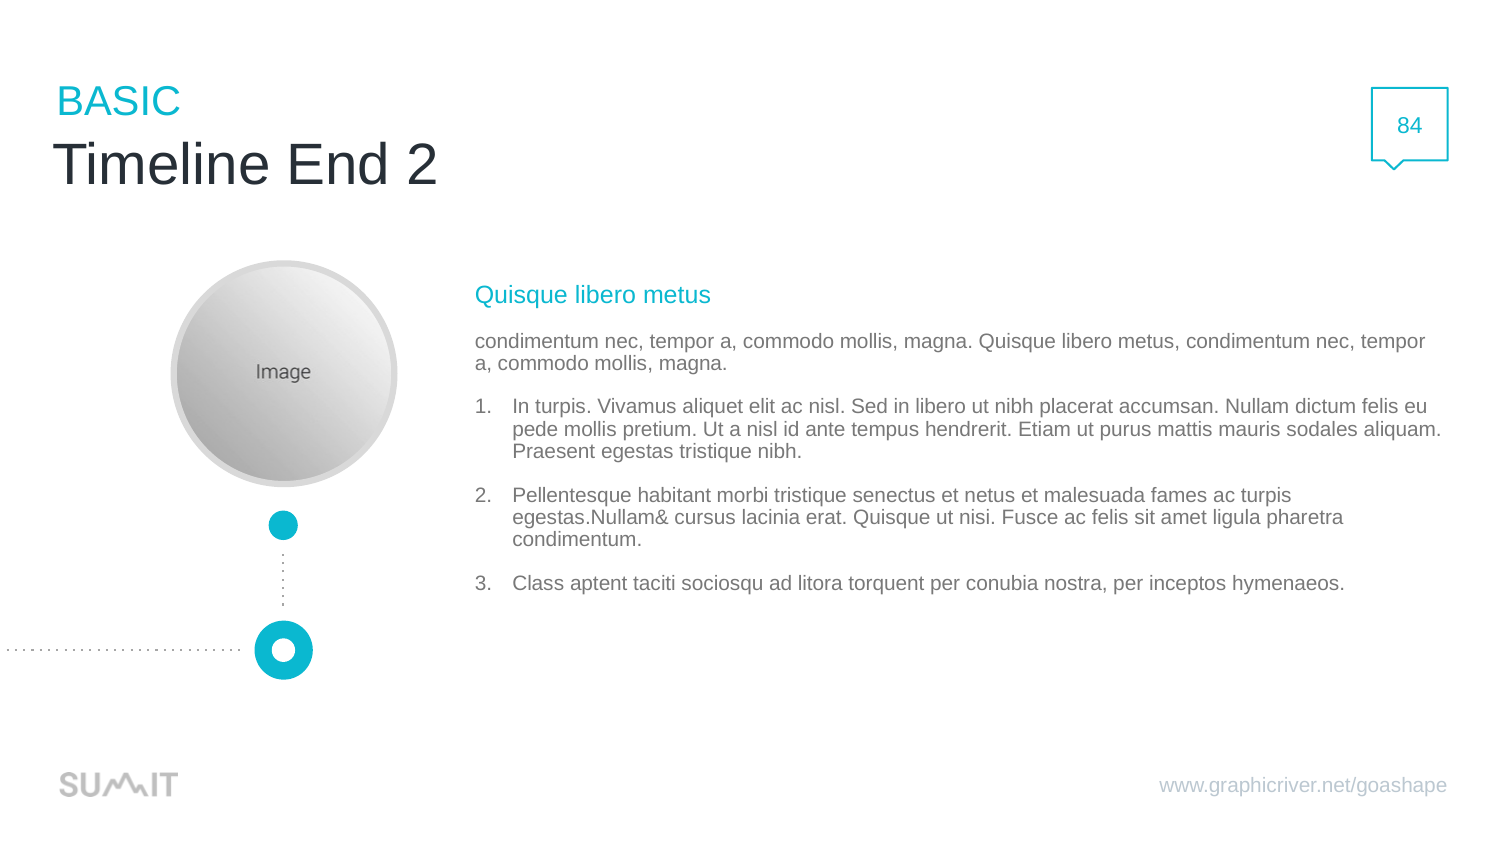

84
# Timeline End 2

Quisque libero metus
condimentum nec, tempor a, commodo mollis, magna. Quisque libero metus, condimentum nec, tempor a, commodo mollis, magna.
In turpis. Vivamus aliquet elit ac nisl. Sed in libero ut nibh placerat accumsan. Nullam dictum felis eu pede mollis pretium. Ut a nisl id ante tempus hendrerit. Etiam ut purus mattis mauris sodales aliquam. Praesent egestas tristique nibh.
Pellentesque habitant morbi tristique senectus et netus et malesuada fames ac turpis egestas.Nullam& cursus lacinia erat. Quisque ut nisi. Fusce ac felis sit amet ligula pharetra condimentum.
Class aptent taciti sociosqu ad litora torquent per conubia nostra, per inceptos hymenaeos.

www.graphicriver.net/goashape